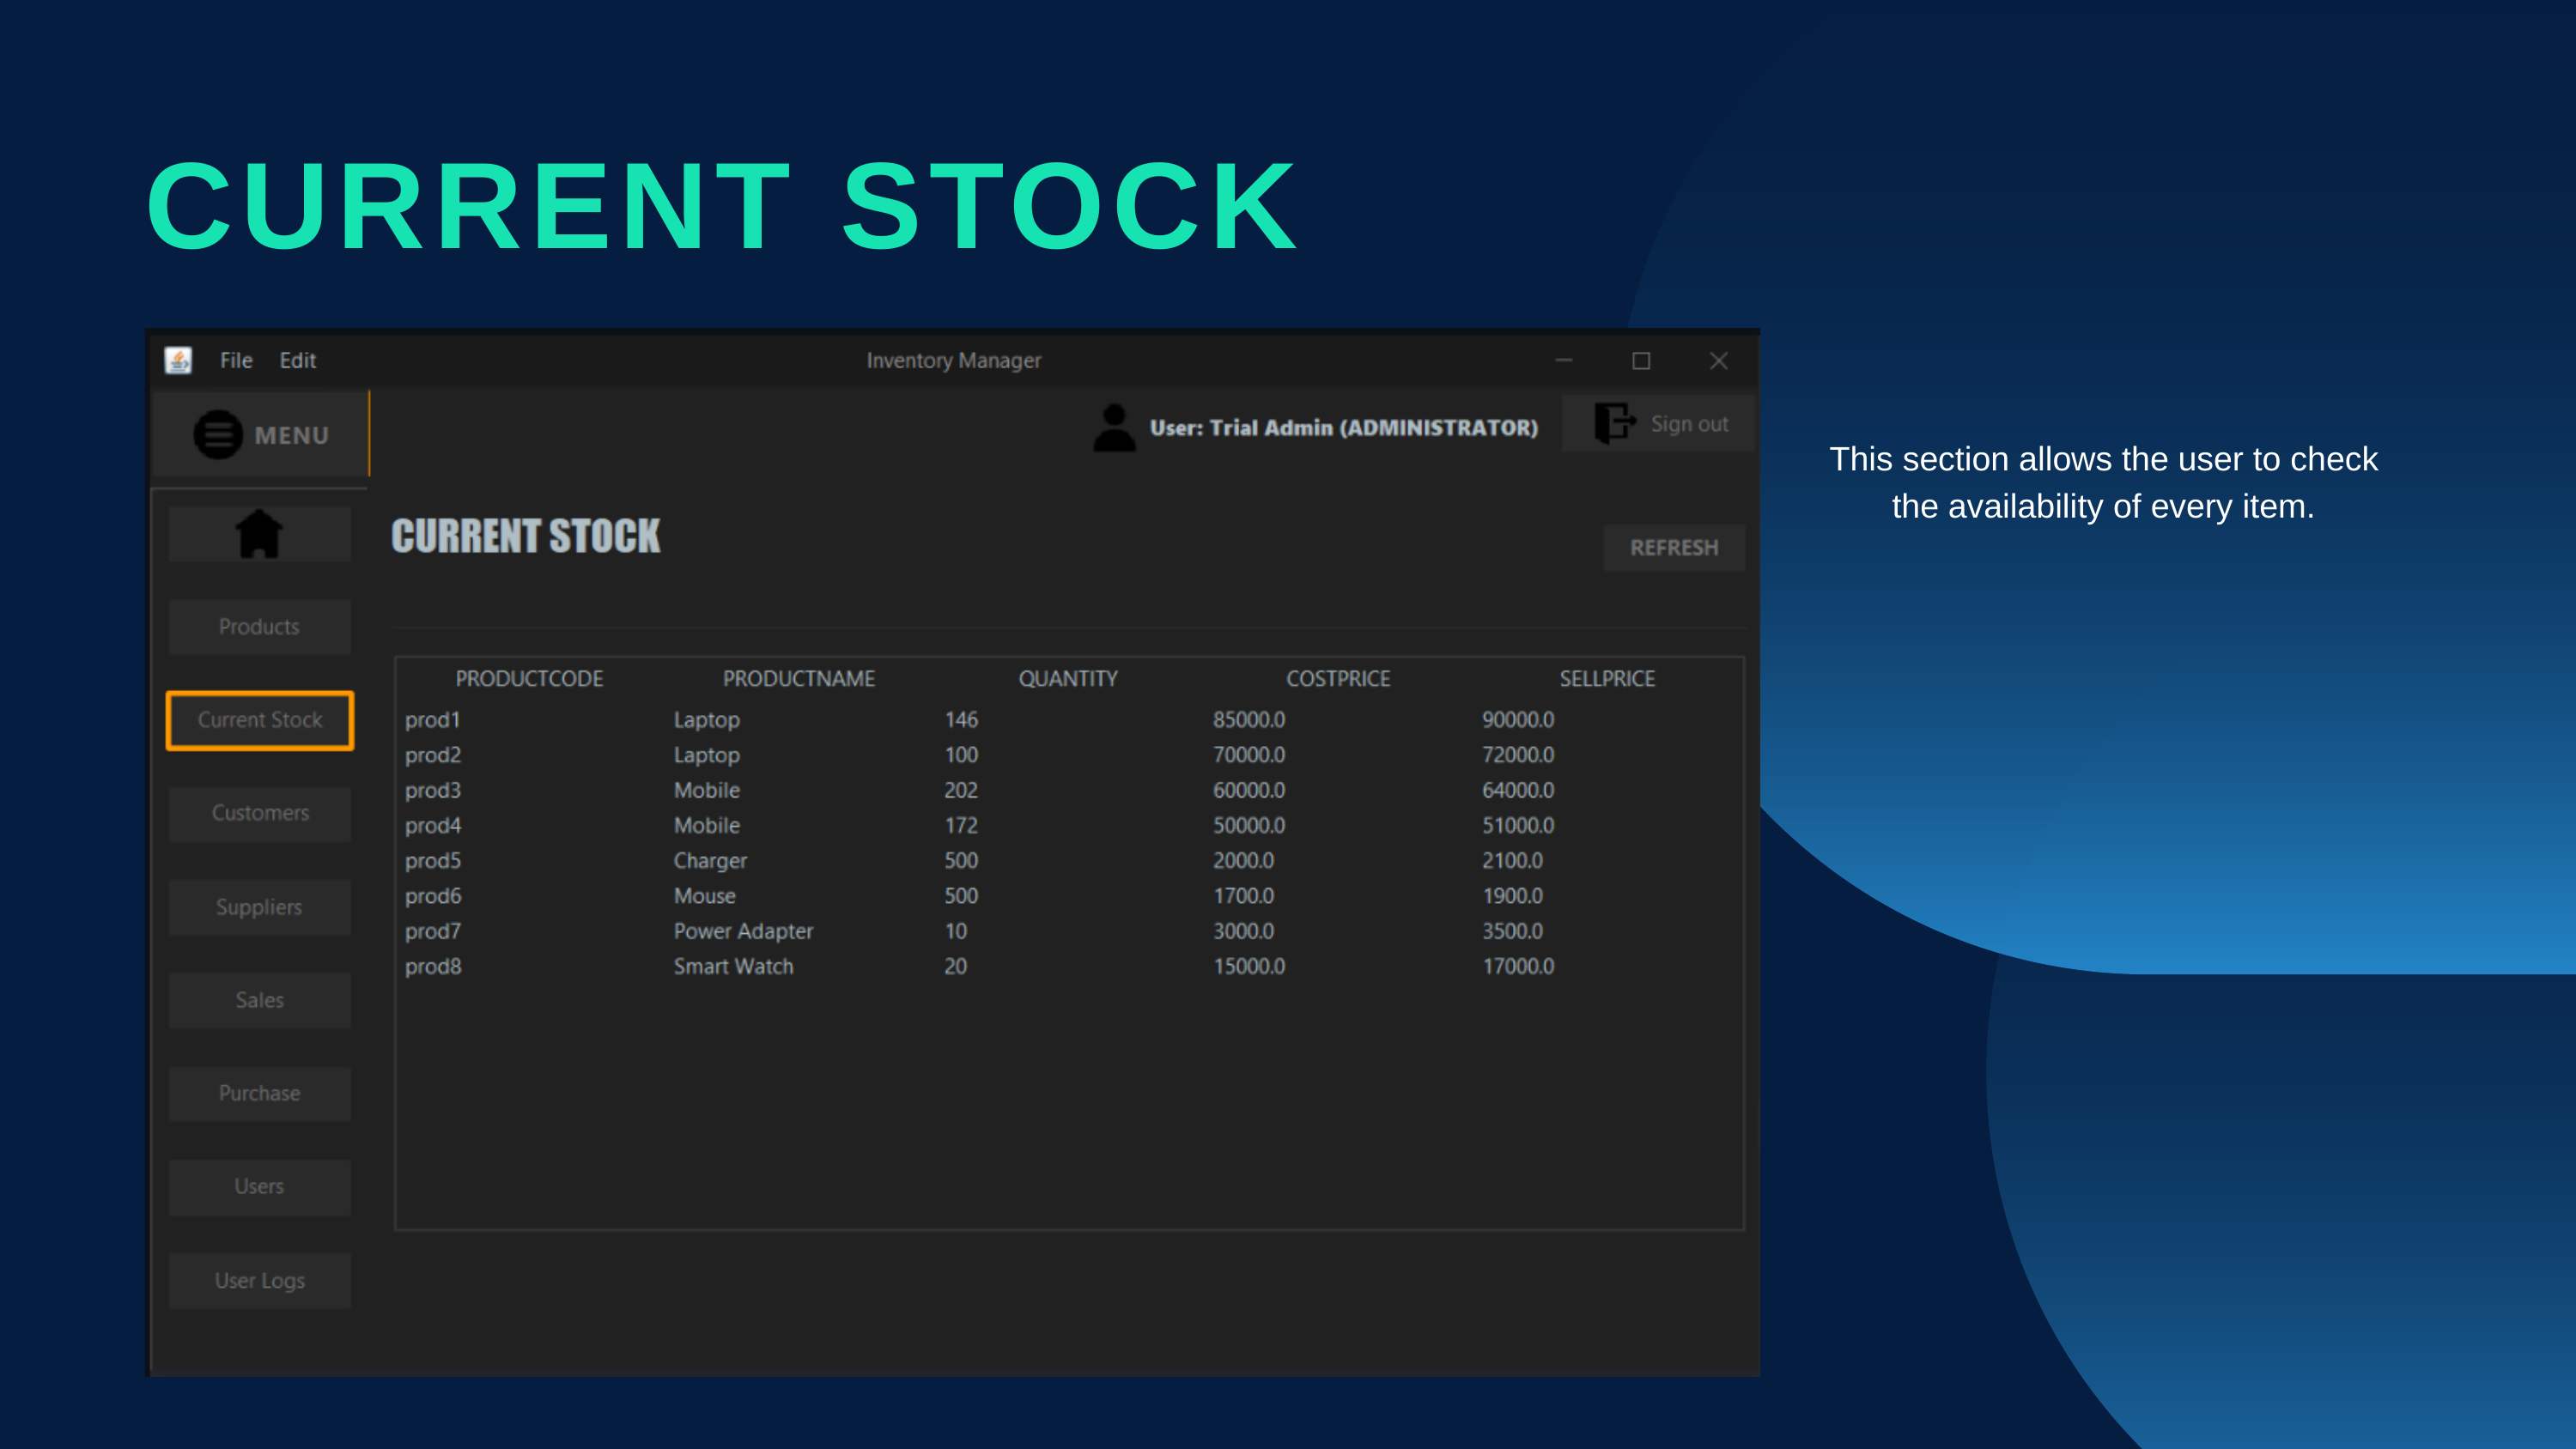

CURRENT STOCK

This section allows the user to check the availability of every item.